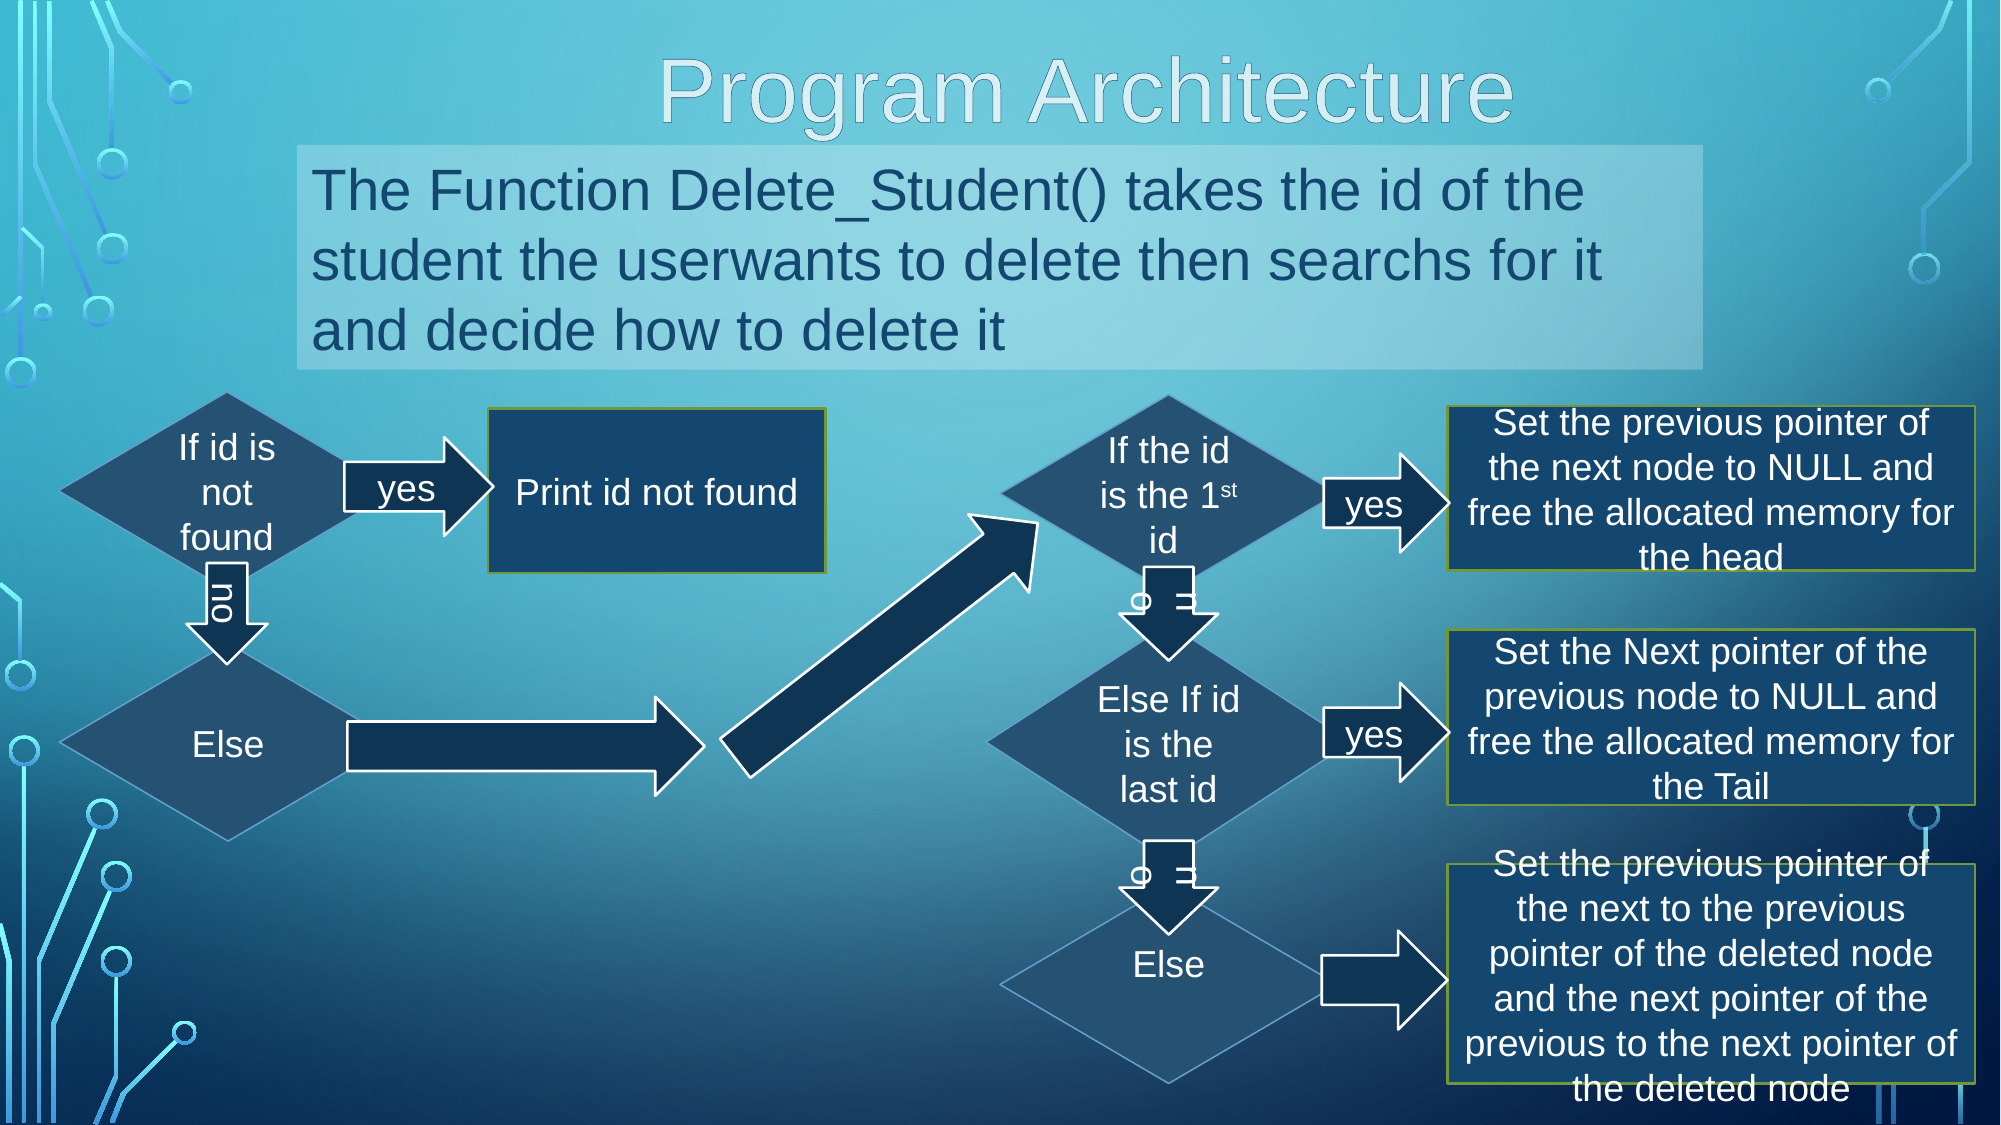

Program Architecture
The Function Delete_Student() takes the id of the student the userwants to delete then searchs for it and decide how to delete it
If id is not found
If the id is the 1st id
Set the previous pointer of the next node to NULL and free the allocated memory for the head
Print id not found
yes
yes
no
no

Else If id is the last id
Set the Next pointer of the previous node to NULL and free the allocated memory for the Tail
Else
yes

no
Set the previous pointer of the next to the previous pointer of the deleted node and the next pointer of the previous to the next pointer of the deleted node
Else